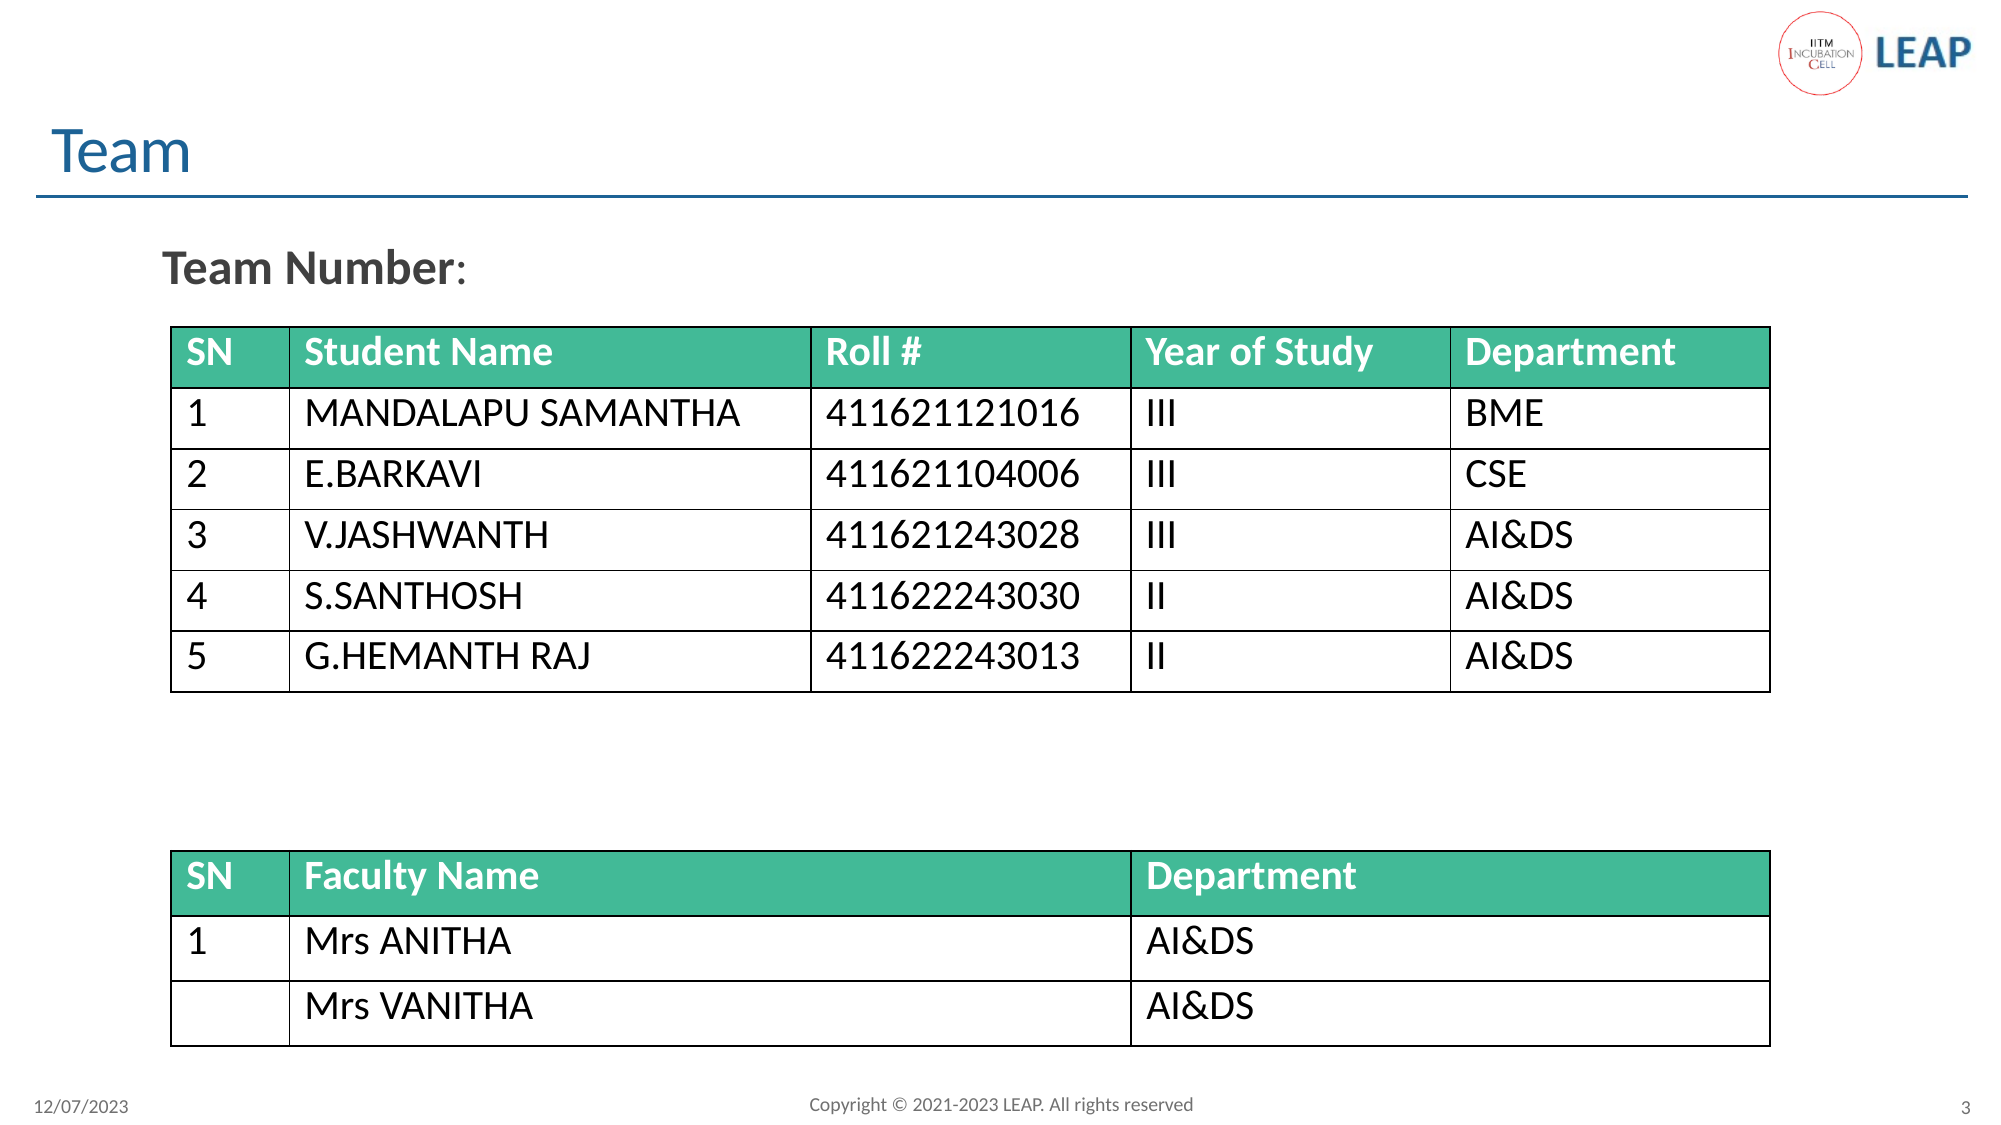

# Team
Team Number:
| SN | Student Name | Roll # | Year of Study | Department |
| --- | --- | --- | --- | --- |
| 1 | MANDALAPU SAMANTHA | 411621121016 | III | BME |
| 2 | E.BARKAVI | 411621104006 | III | CSE |
| 3 | V.JASHWANTH | 411621243028 | III | AI&DS |
| 4 | S.SANTHOSH | 411622243030 | II | AI&DS |
| 5 | G.HEMANTH RAJ | 411622243013 | II | AI&DS |
| SN | Faculty Name | Department |
| --- | --- | --- |
| 1 | Mrs ANITHA | AI&DS |
|  | Mrs VANITHA | AI&DS |
Copyright © 2021-2023 LEAP. All rights reserved
12/07/2023
3